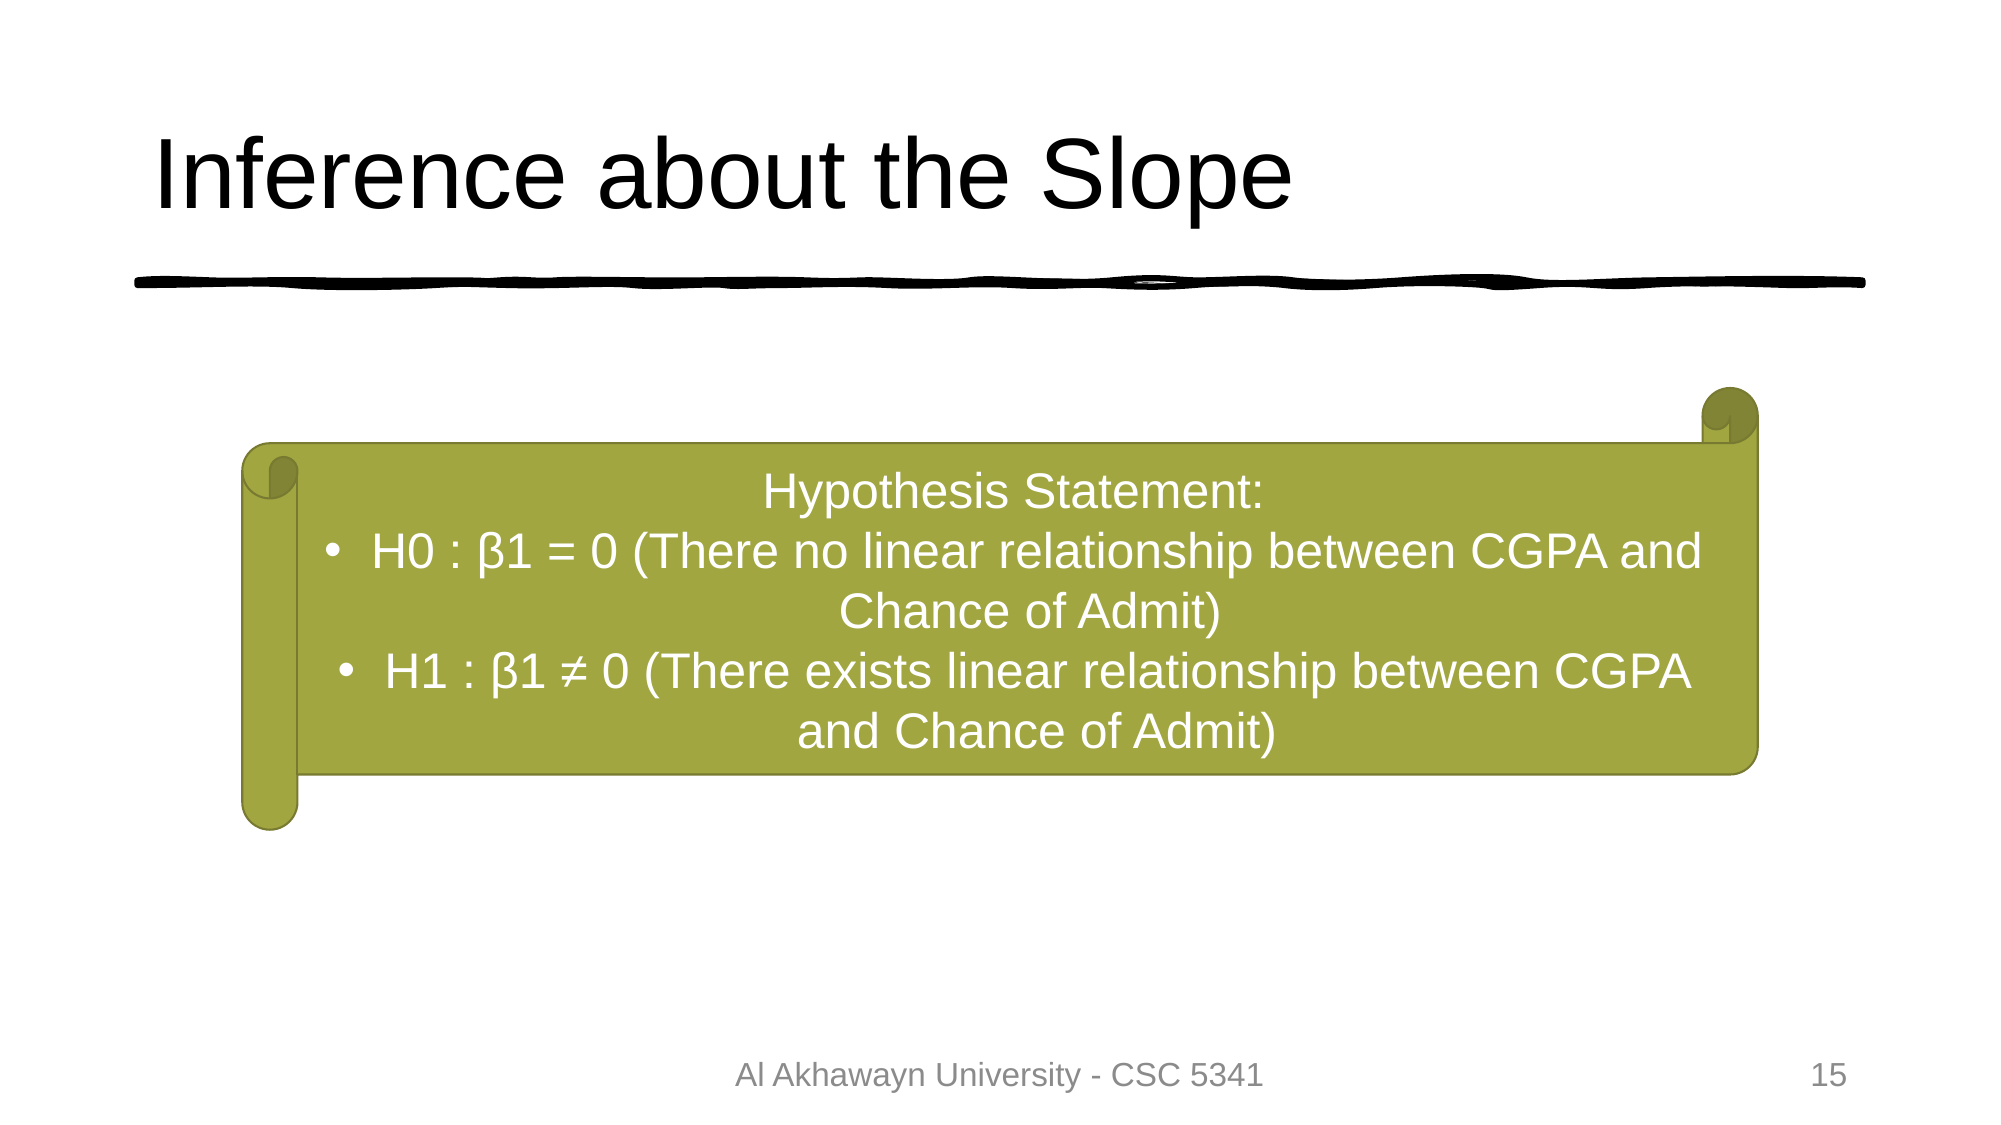

# Inference about the Slope

Hypothesis Statement:
H0 : β1 = 0 (There no linear relationship between CGPA and Chance of Admit)
H1 : β1 ≠ 0 (There exists linear relationship between CGPA and Chance of Admit)
Al Akhawayn University - CSC 5341
15